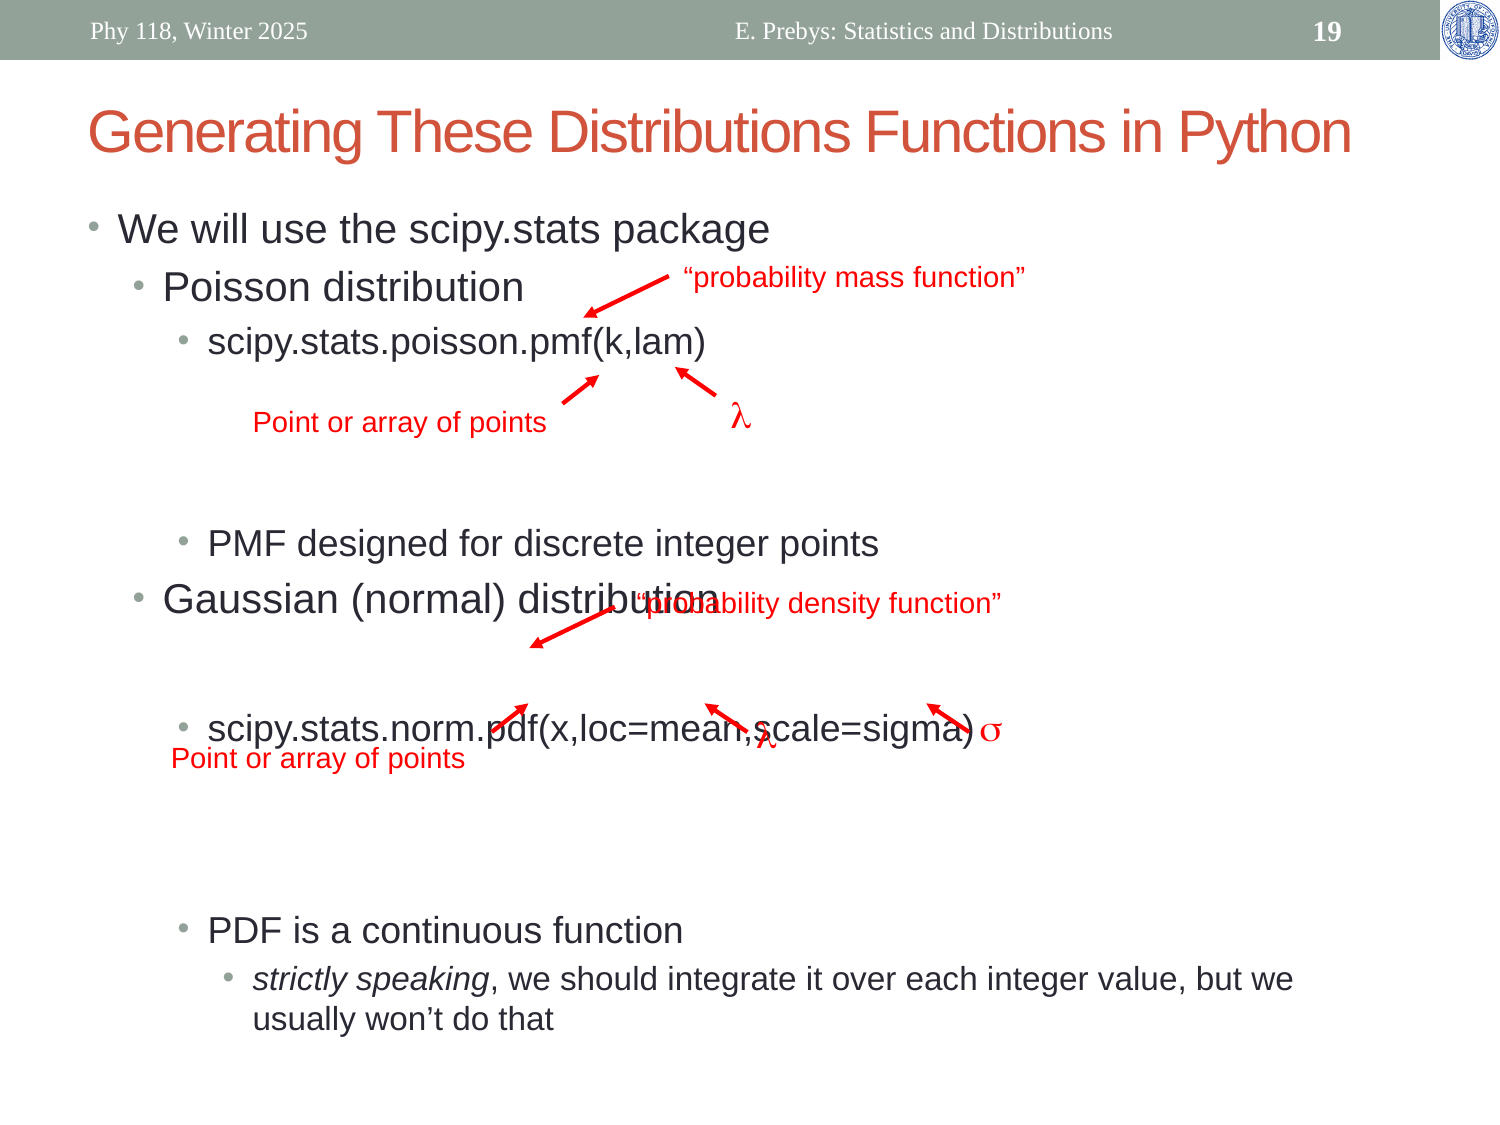

Phy 118, Winter 2025
E. Prebys: Statistics and Distributions
19
# Generating These Distributions Functions in Python
We will use the scipy.stats package
Poisson distribution
scipy.stats.poisson.pmf(k,lam)

PMF designed for discrete integer points
Gaussian (normal) distribution

scipy.stats.norm.pdf(x,loc=mean,scale=sigma)

PDF is a continuous function
strictly speaking, we should integrate it over each integer value, but we usually won’t do that

“probability mass function”
λ
Point or array of points
“probability density function”
σ
λ
Point or array of points